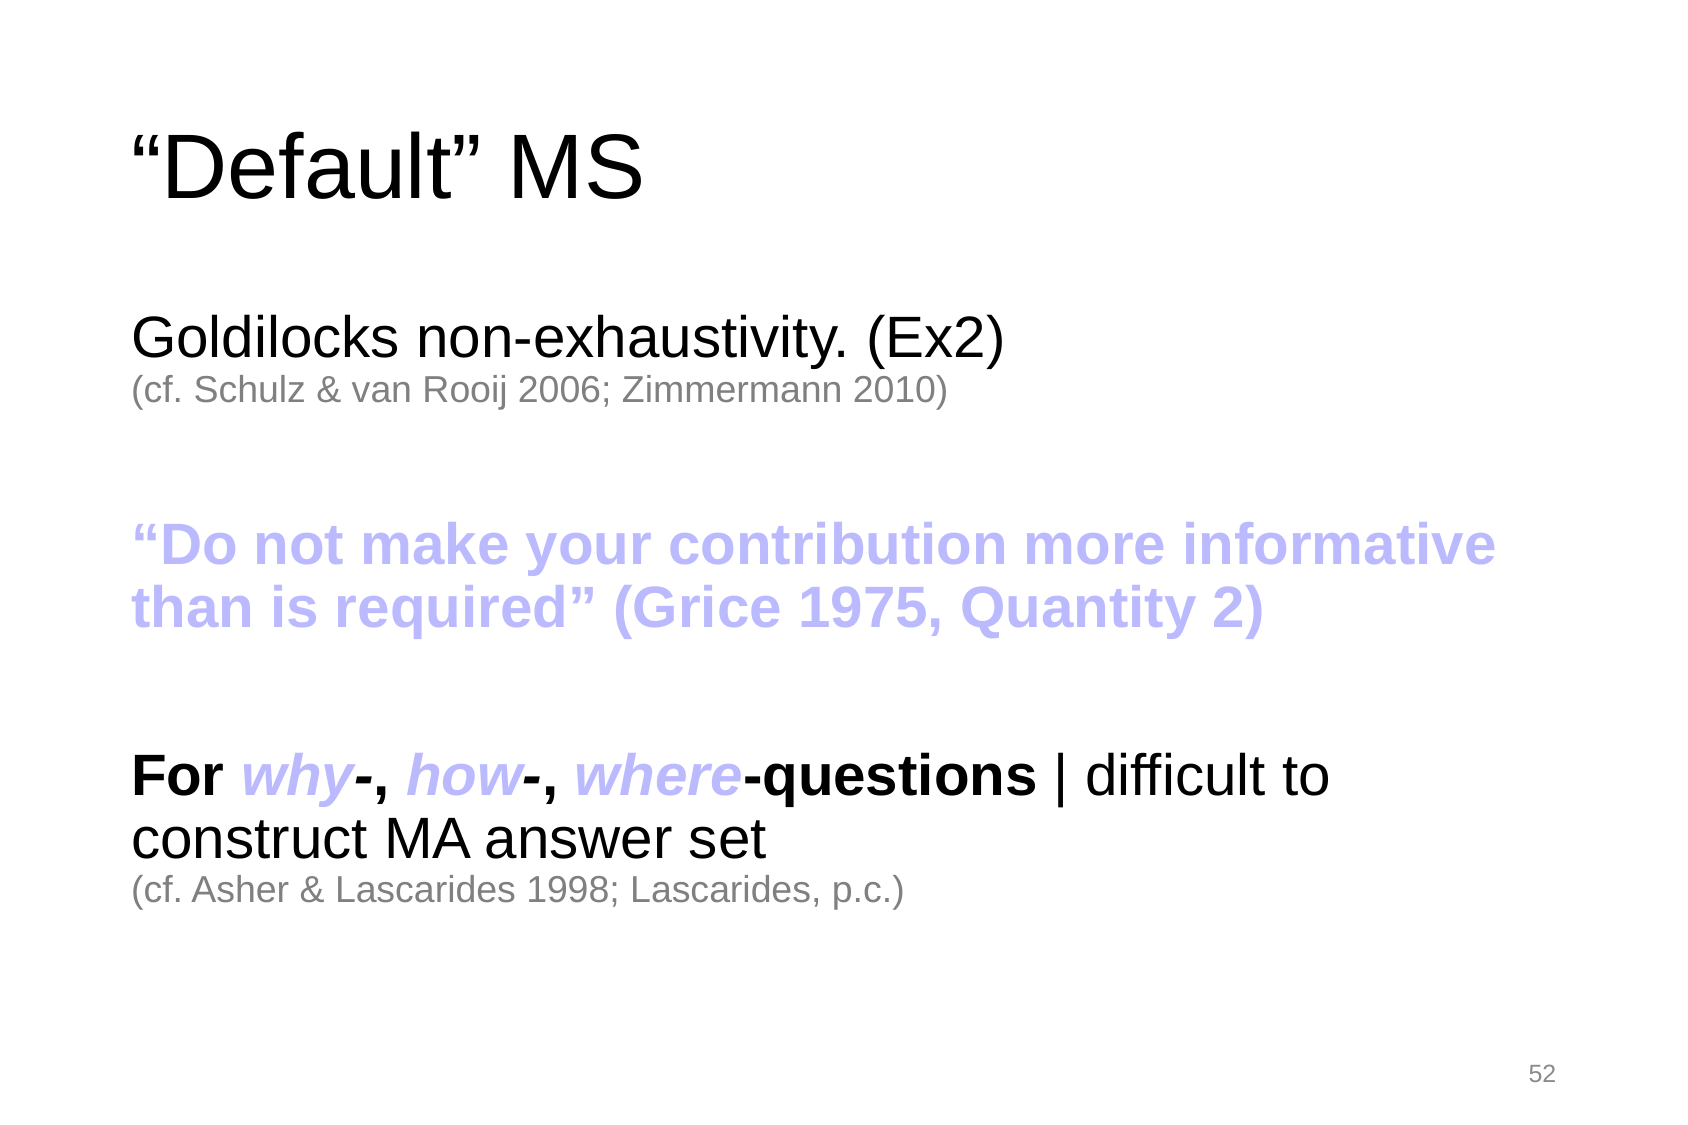

# “Default” MS
Goldilocks non-exhaustivity. (Ex2)
(cf. Schulz & van Rooij 2006; Zimmermann 2010)

“Do not make your contribution more informative than is required” (Grice 1975, Quantity 2)

For why-, how-, where-questions | difficult to construct MA answer set
(cf. Asher & Lascarides 1998; Lascarides, p.c.)

52